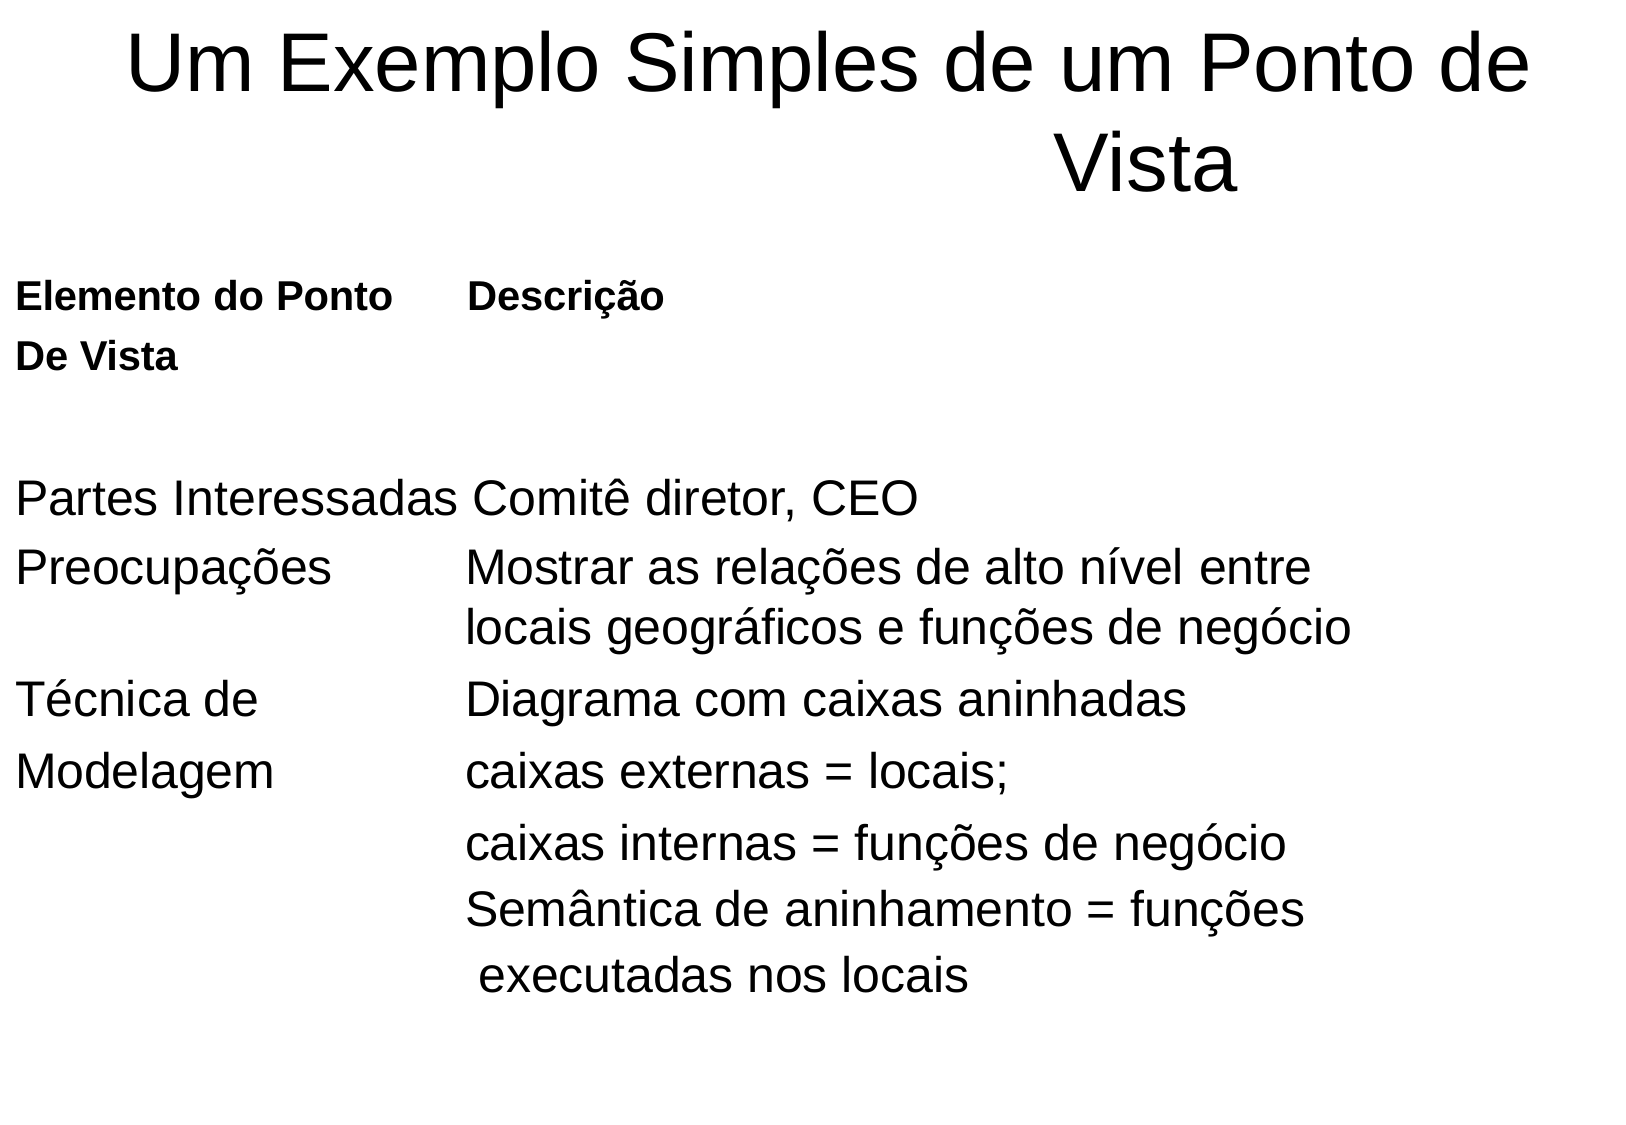

# Um Exemplo Simples de um Ponto de  Vista
Elemento do Ponto	Descrição
De Vista

Partes Interessadas Comitê diretor, CEO
Preocupações
Mostrar as relações de alto nível entre
locais geográficos e funções de negócio
Diagrama com caixas aninhadas
caixas externas = locais;
caixas internas = funções de negócio  Semântica de aninhamento = funções  executadas nos locais
Técnica de
Modelagem